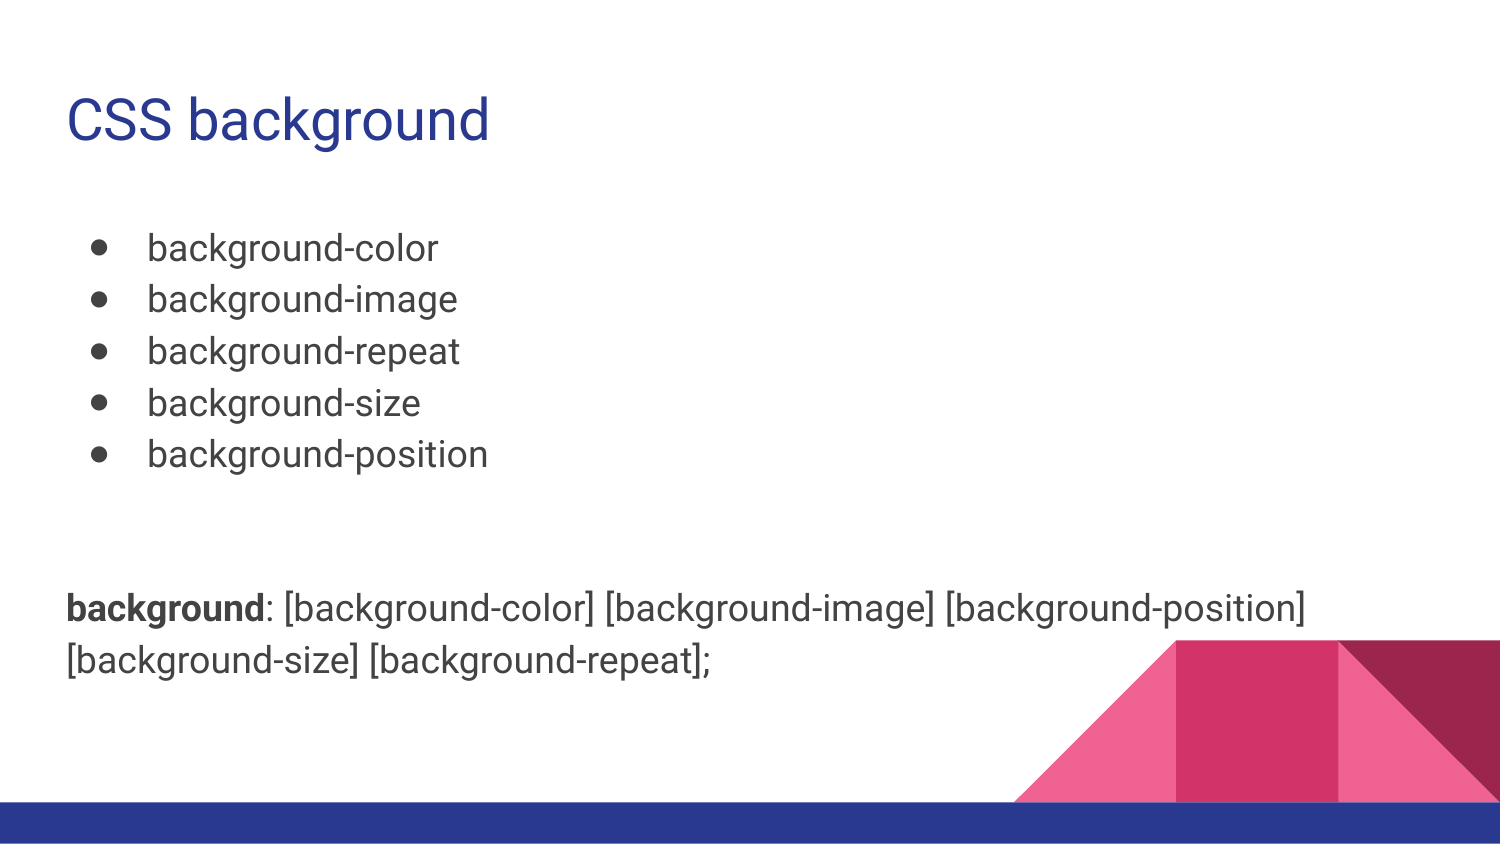

# CSS background
background-color
background-image
background-repeat
background-size
background-position

background: [background-color] [background-image] [background-position] [background-size] [background-repeat];